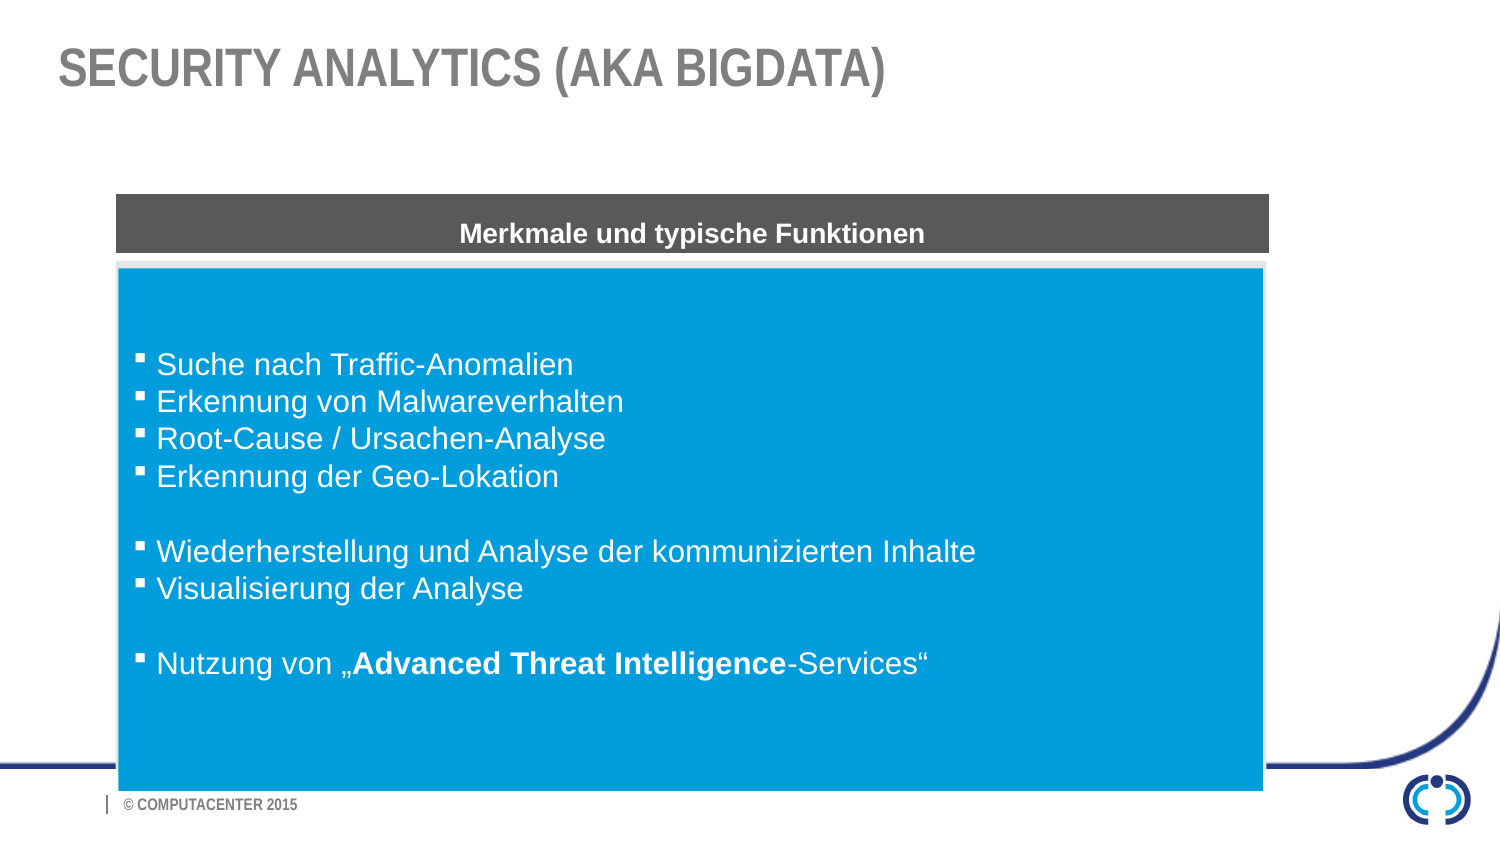

# Security Analytics (aka BigData)
Merkmale und typische Funktionen

 Suche nach Traffic-Anomalien
 Erkennung von Malwareverhalten
 Root-Cause / Ursachen-Analyse
 Erkennung der Geo-Lokation

 Wiederherstellung und Analyse der kommunizierten Inhalte
 Visualisierung der Analyse

 Nutzung von „Advanced Threat Intelligence-Services“

67
© Computacenter 2014